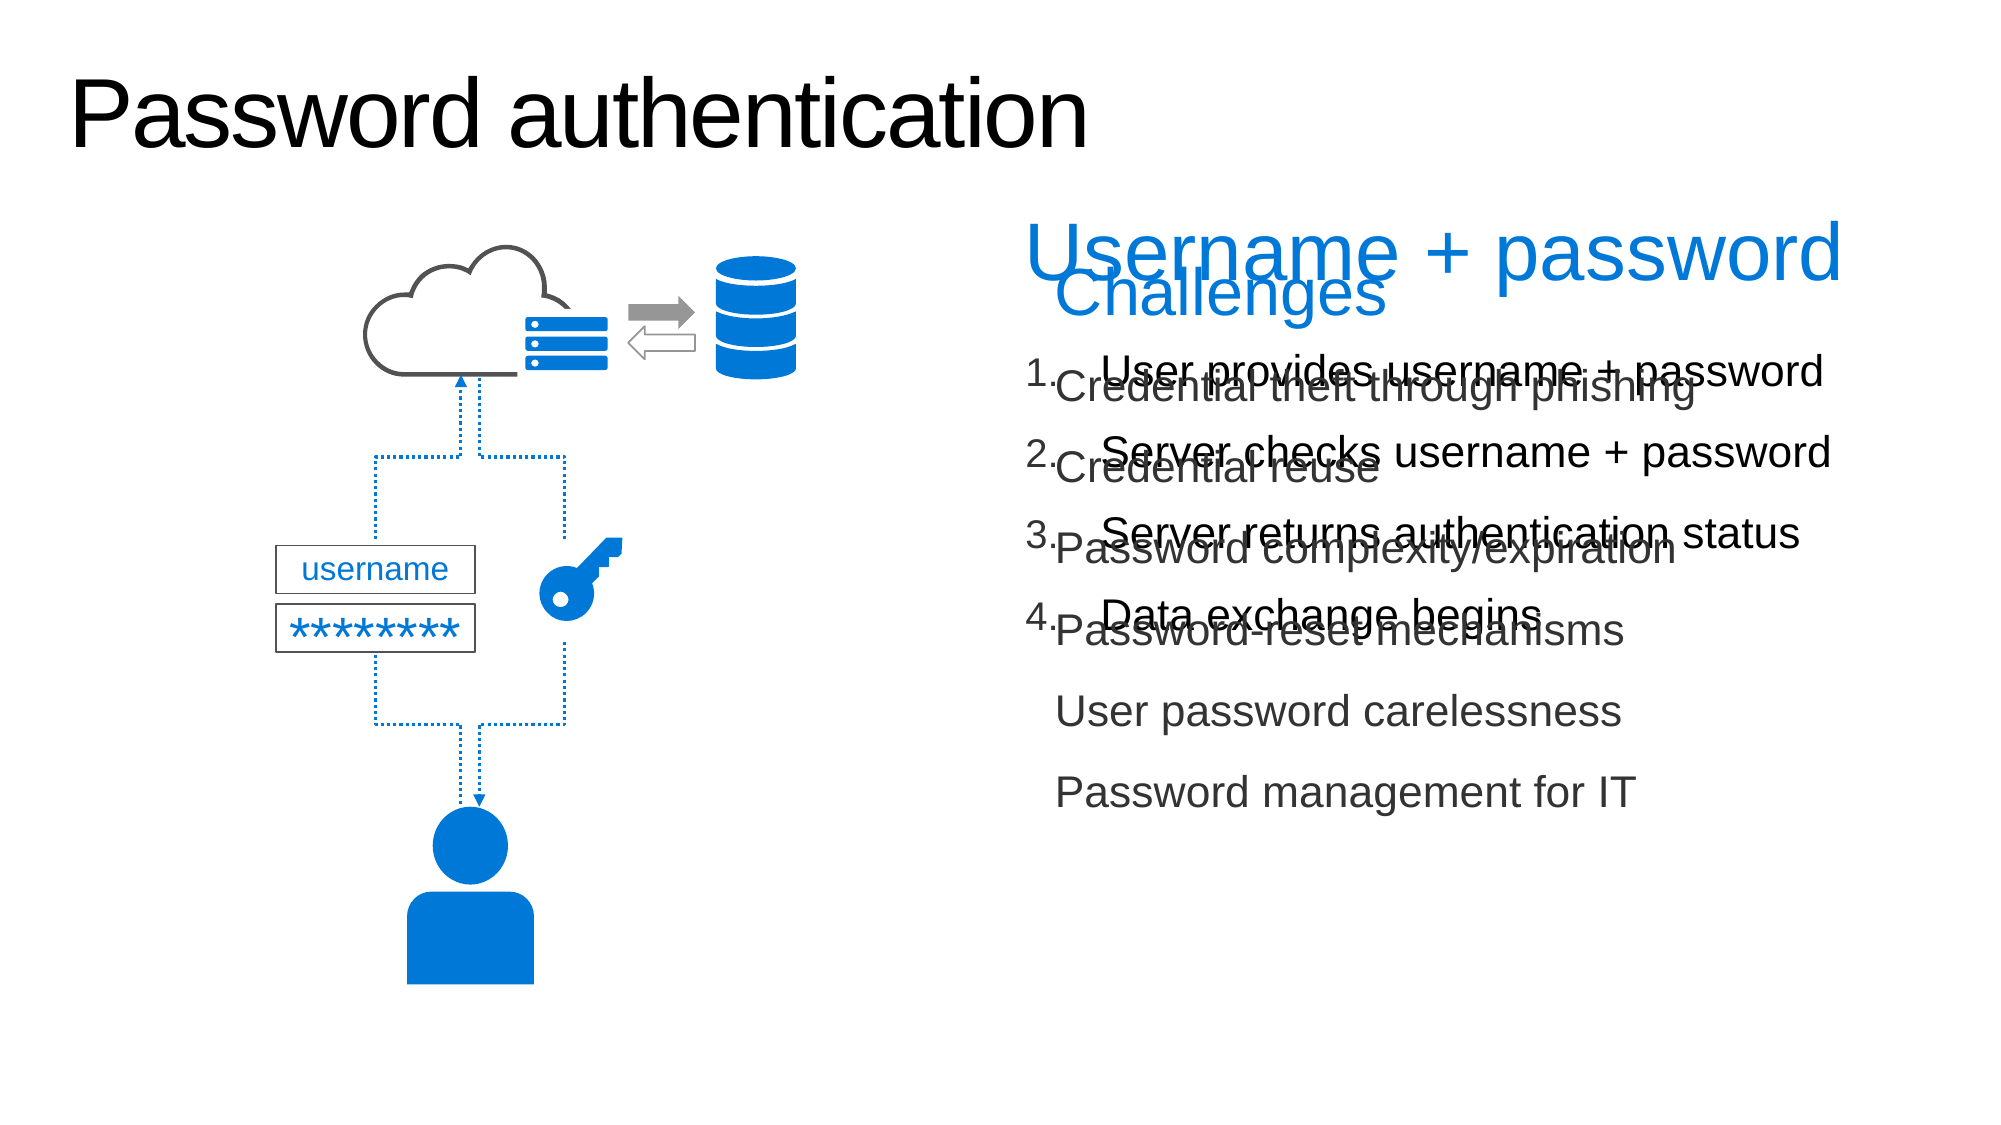

# Password authentication
Username + password
User provides username + password
Server checks username + password
Server returns authentication status
Data exchange begins
Challenges
Credential theft through phishing
Credential reuse
Password complexity/expiration
Password-reset mechanisms
User password carelessness
Password management for IT

username
********